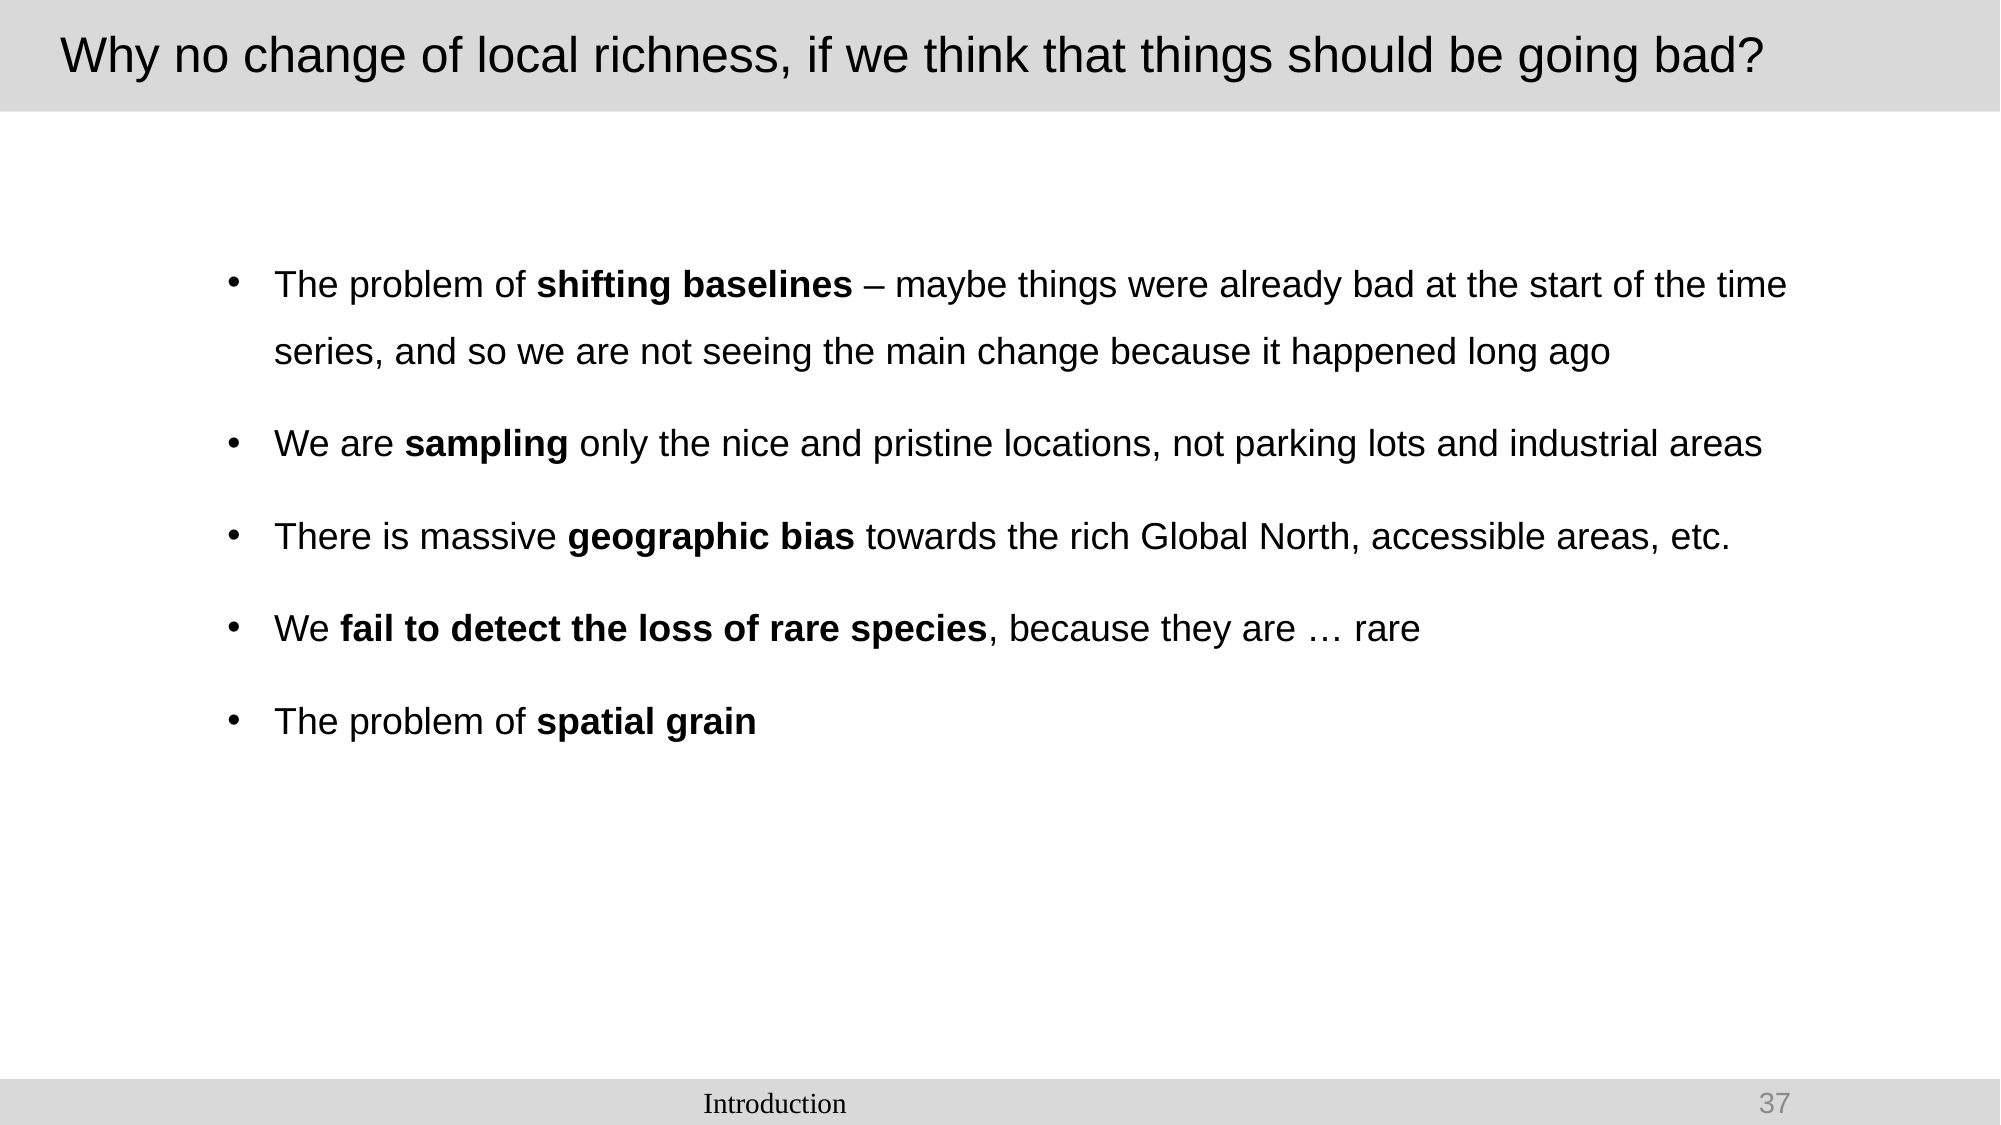

# Why no change of local richness, if we think that things should be going bad?
The problem of shifting baselines – maybe things were already bad at the start of the time series, and so we are not seeing the main change because it happened long ago
We are sampling only the nice and pristine locations, not parking lots and industrial areas
There is massive geographic bias towards the rich Global North, accessible areas, etc.
We fail to detect the loss of rare species, because they are … rare
The problem of spatial grain
Introduction
37